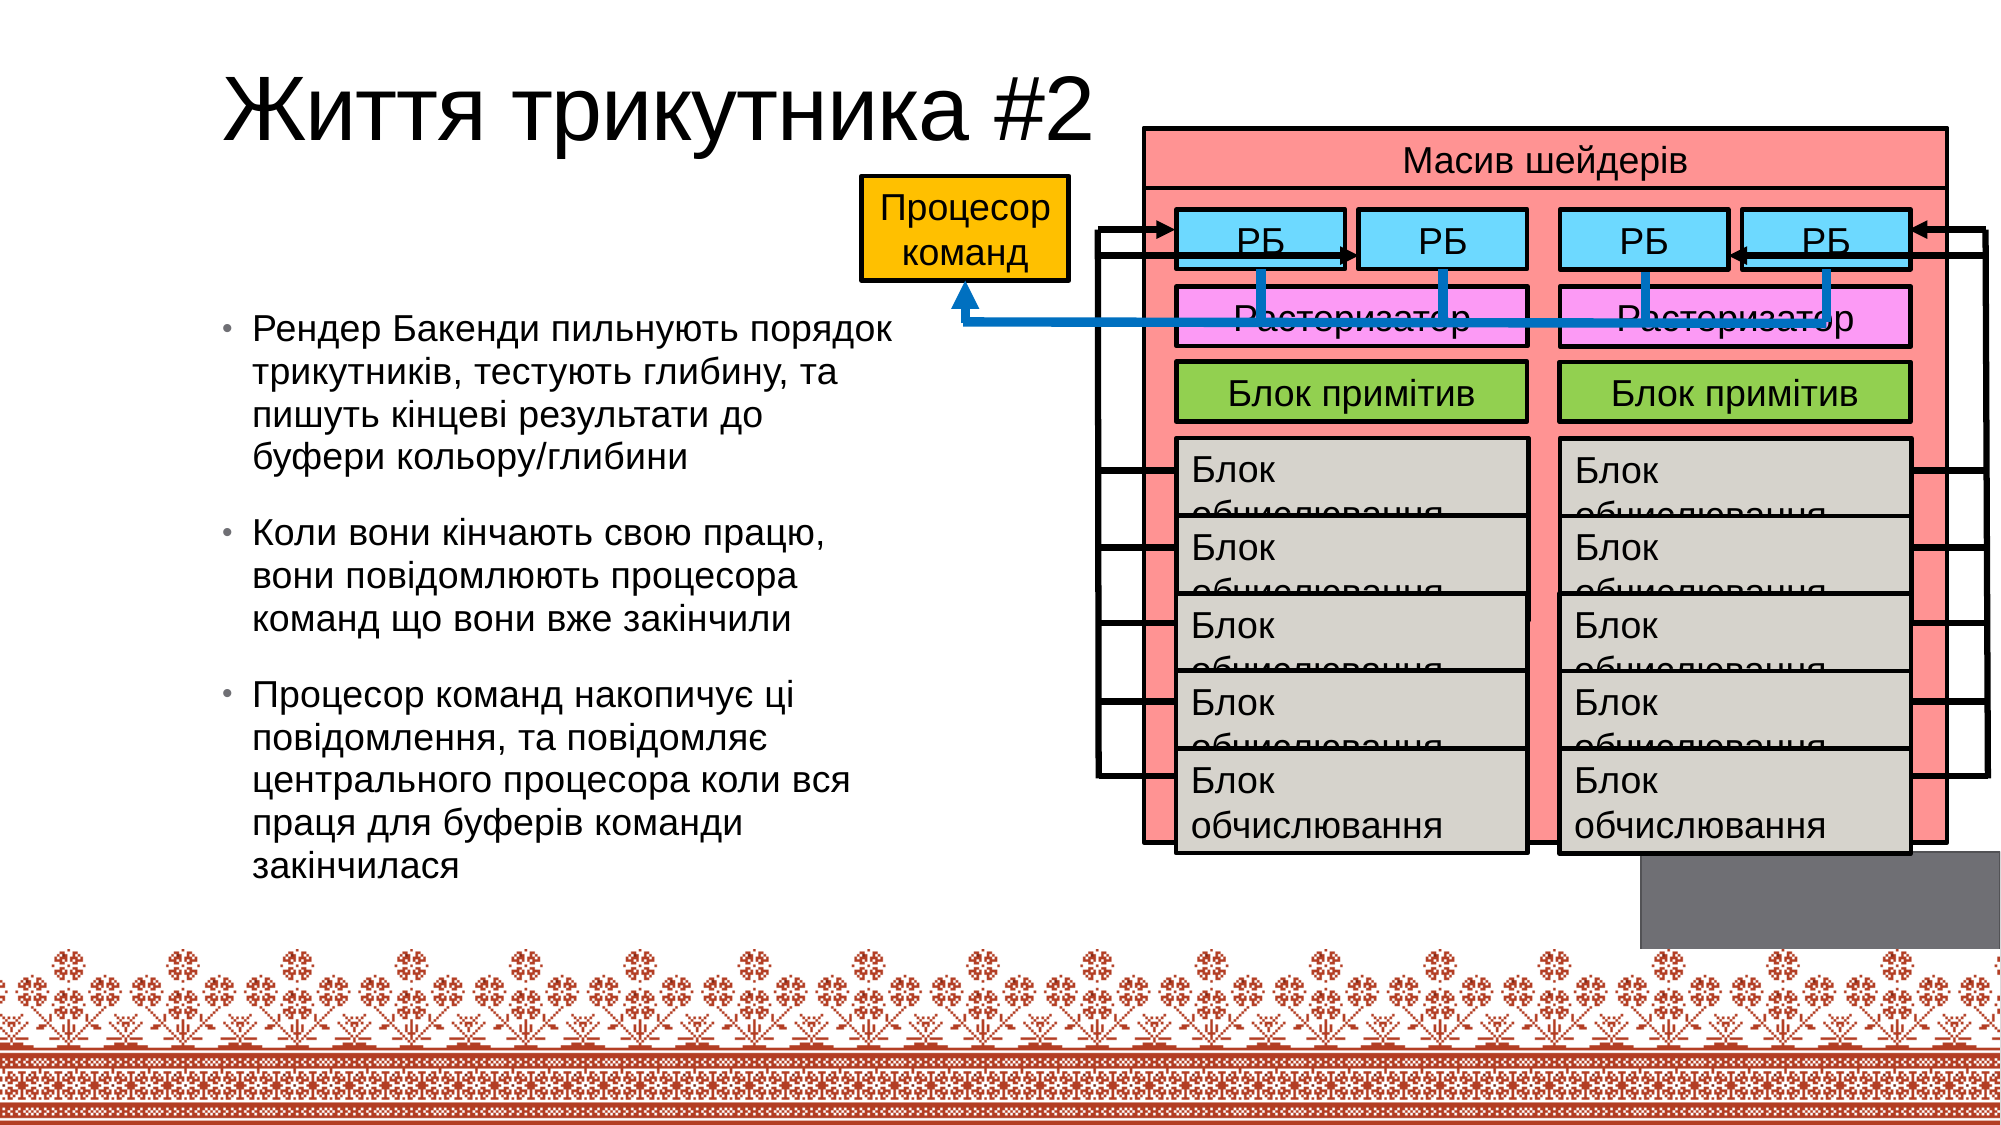

# Життя трикутника #2

Масив шейдерів
Процесор команд
РБ
РБ
РБ
РБ
Растеризатор
Растеризатор
Рендер Бакенди пильнують порядок трикутників, тестують глибину, та пишуть кінцеві результати до буфери кольору/глибини
Коли вони кінчають свою працю, вони повідомлюють процесора команд що вони вже закінчили
Процесор команд накопичує ці повідомлення, та повідомляє центрального процесора коли вся праця для буферів команди закінчилася

Блок примітив
Блок примітив
Блок обчислювання
Блок обчислювання
Блок обчислювання
Блок обчислювання
Блок обчислювання
Блок обчислювання
Блок обчислювання
Блок обчислювання
Блок обчислювання
Блок обчислювання